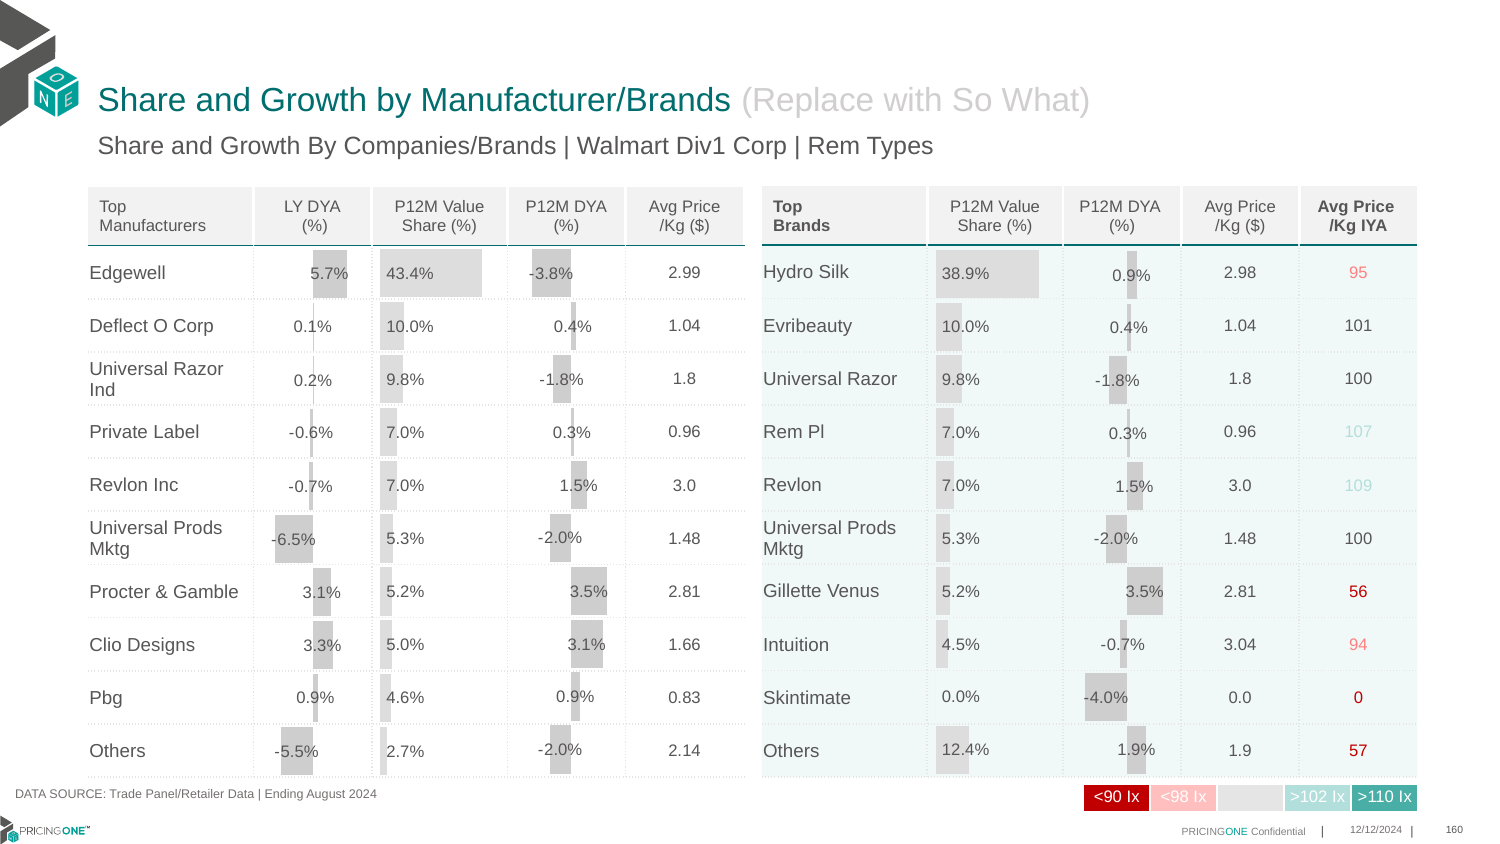

# Share and Growth by Manufacturer/Brands (Replace with So What)

Share and Growth By Companies/Brands | Walmart Div1 Corp | Rem Types
| Top Brands | P12M Value Share (%) | P12M DYA (%) | Avg Price /Kg ($) | Avg Price /Kg IYA |
| --- | --- | --- | --- | --- |
| Hydro Silk |  |  | 2.98 | 95 |
| Evribeauty |  |  | 1.04 | 101 |
| Universal Razor |  |  | 1.8 | 100 |
| Rem Pl |  |  | 0.96 | 107 |
| Revlon |  |  | 3.0 | 109 |
| Universal Prods Mktg |  |  | 1.48 | 100 |
| Gillette Venus |  |  | 2.81 | 56 |
| Intuition |  |  | 3.04 | 94 |
| Skintimate |  |  | 0.0 | 0 |
| Others |  |  | 1.9 | 57 |
| Top Manufacturers | LY DYA (%) | P12M Value Share (%) | P12M DYA (%) | Avg Price /Kg ($) |
| --- | --- | --- | --- | --- |
| Edgewell |  |  |  | 2.99 |
| Deflect O Corp |  |  |  | 1.04 |
| Universal Razor Ind |  |  |  | 1.8 |
| Private Label |  |  |  | 0.96 |
| Revlon Inc |  |  |  | 3.0 |
| Universal Prods Mktg |  |  |  | 1.48 |
| Procter & Gamble |  |  |  | 2.81 |
| Clio Designs |  |  |  | 1.66 |
| Pbg |  |  |  | 0.83 |
| Others |  |  |  | 2.14 |

### Chart

| Category | Share DYA P12M |
|---|---|
| None | -0.03826284663296092 |

### Chart

| Category | Value Share P12M |
|---|---|
| None | 0.4340168665360554 |

### Chart

| Category | Share DYA LY |
|---|---|
| None | 0.05709331579006233 |

### Chart

| Category | Value Share |
|---|---|
| None | 0.3888675656313341 |

### Chart

| Category | Share DYA |
|---|---|
| None | 0.009457539257288705 |
DATA SOURCE: Trade Panel/Retailer Data | Ending August 2024
| <90 Ix | <98 Ix |  | >102 Ix | >110 Ix |
| --- | --- | --- | --- | --- |

12/12/2024
160